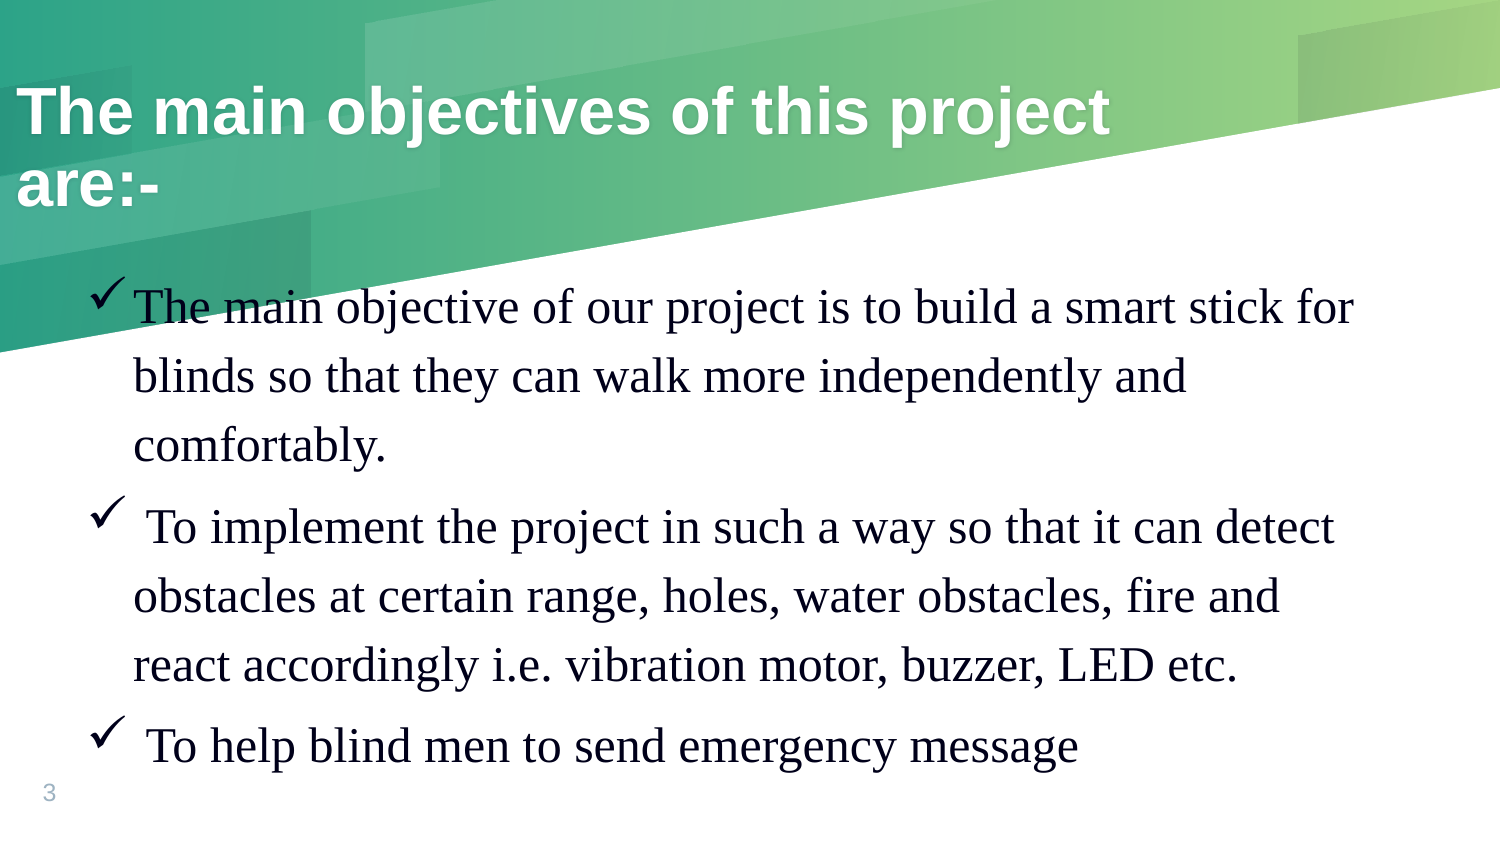

# The main objectives of this project are:-
The main objective of our project is to build a smart stick for blinds so that they can walk more independently and comfortably.
 To implement the project in such a way so that it can detect obstacles at certain range, holes, water obstacles, fire and react accordingly i.e. vibration motor, buzzer, LED etc.
 To help blind men to send emergency message
3